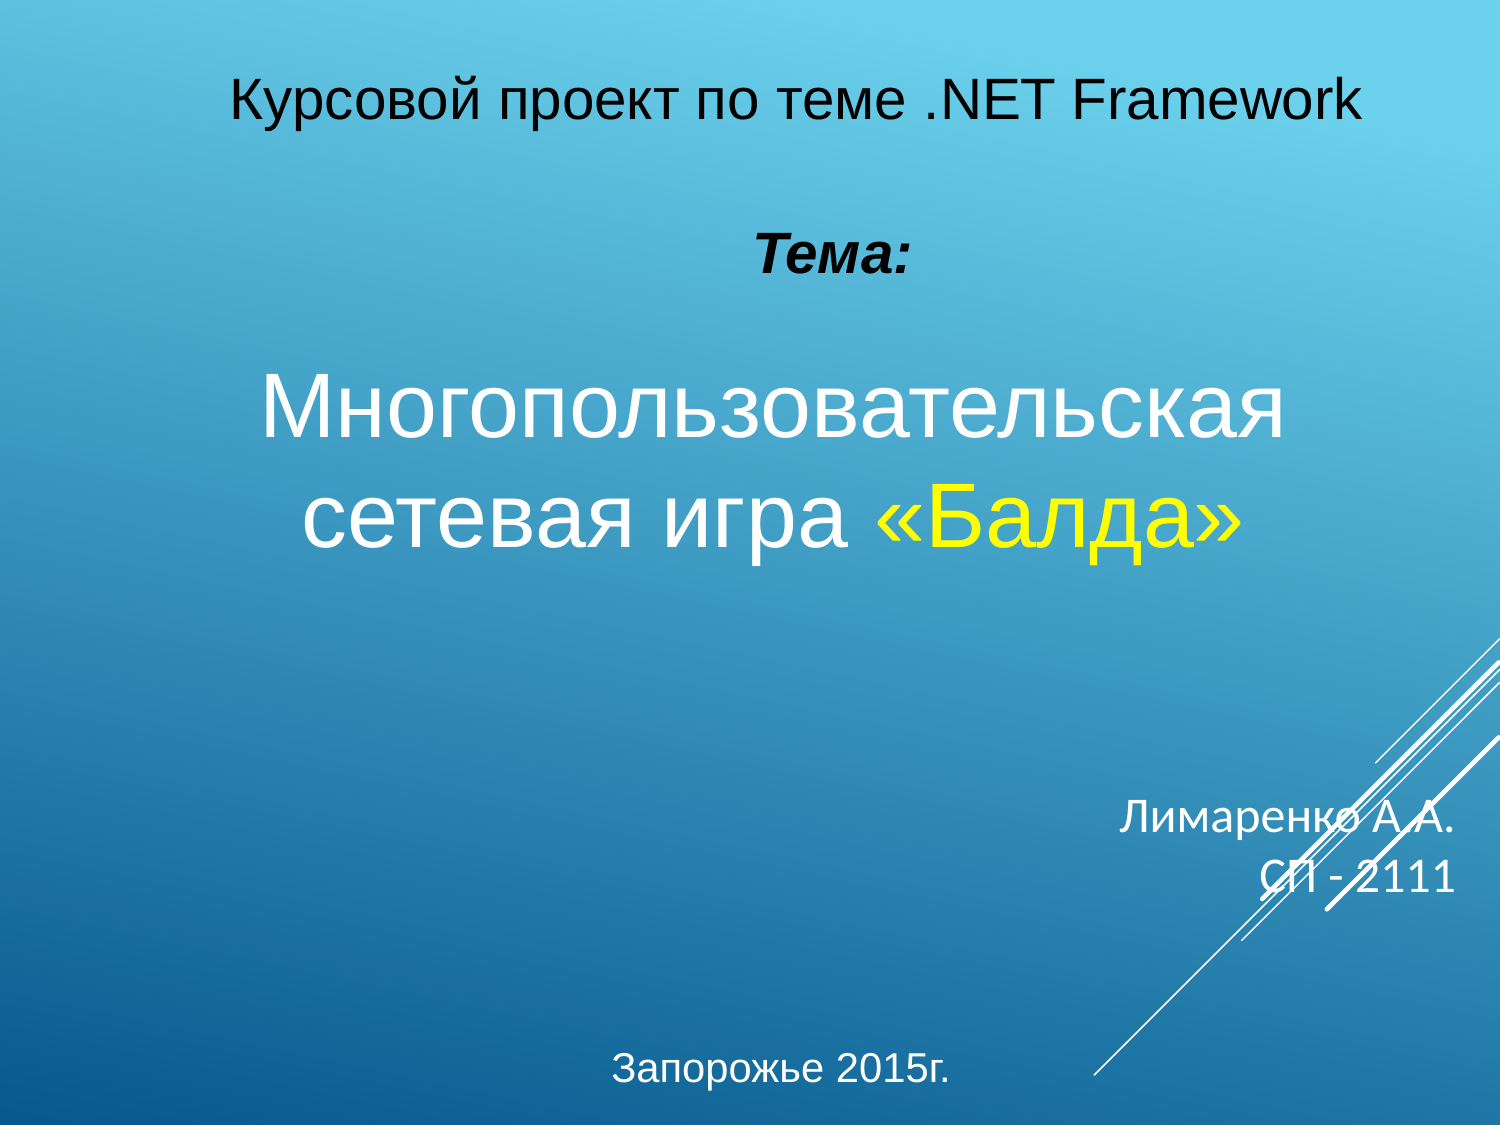

Курсовой проект по теме .NET Framework
Тема:
Многопользовательская сетевая игра «Балда»

Лимаренко А.А.
СП - 2111
Запорожье 2015г.